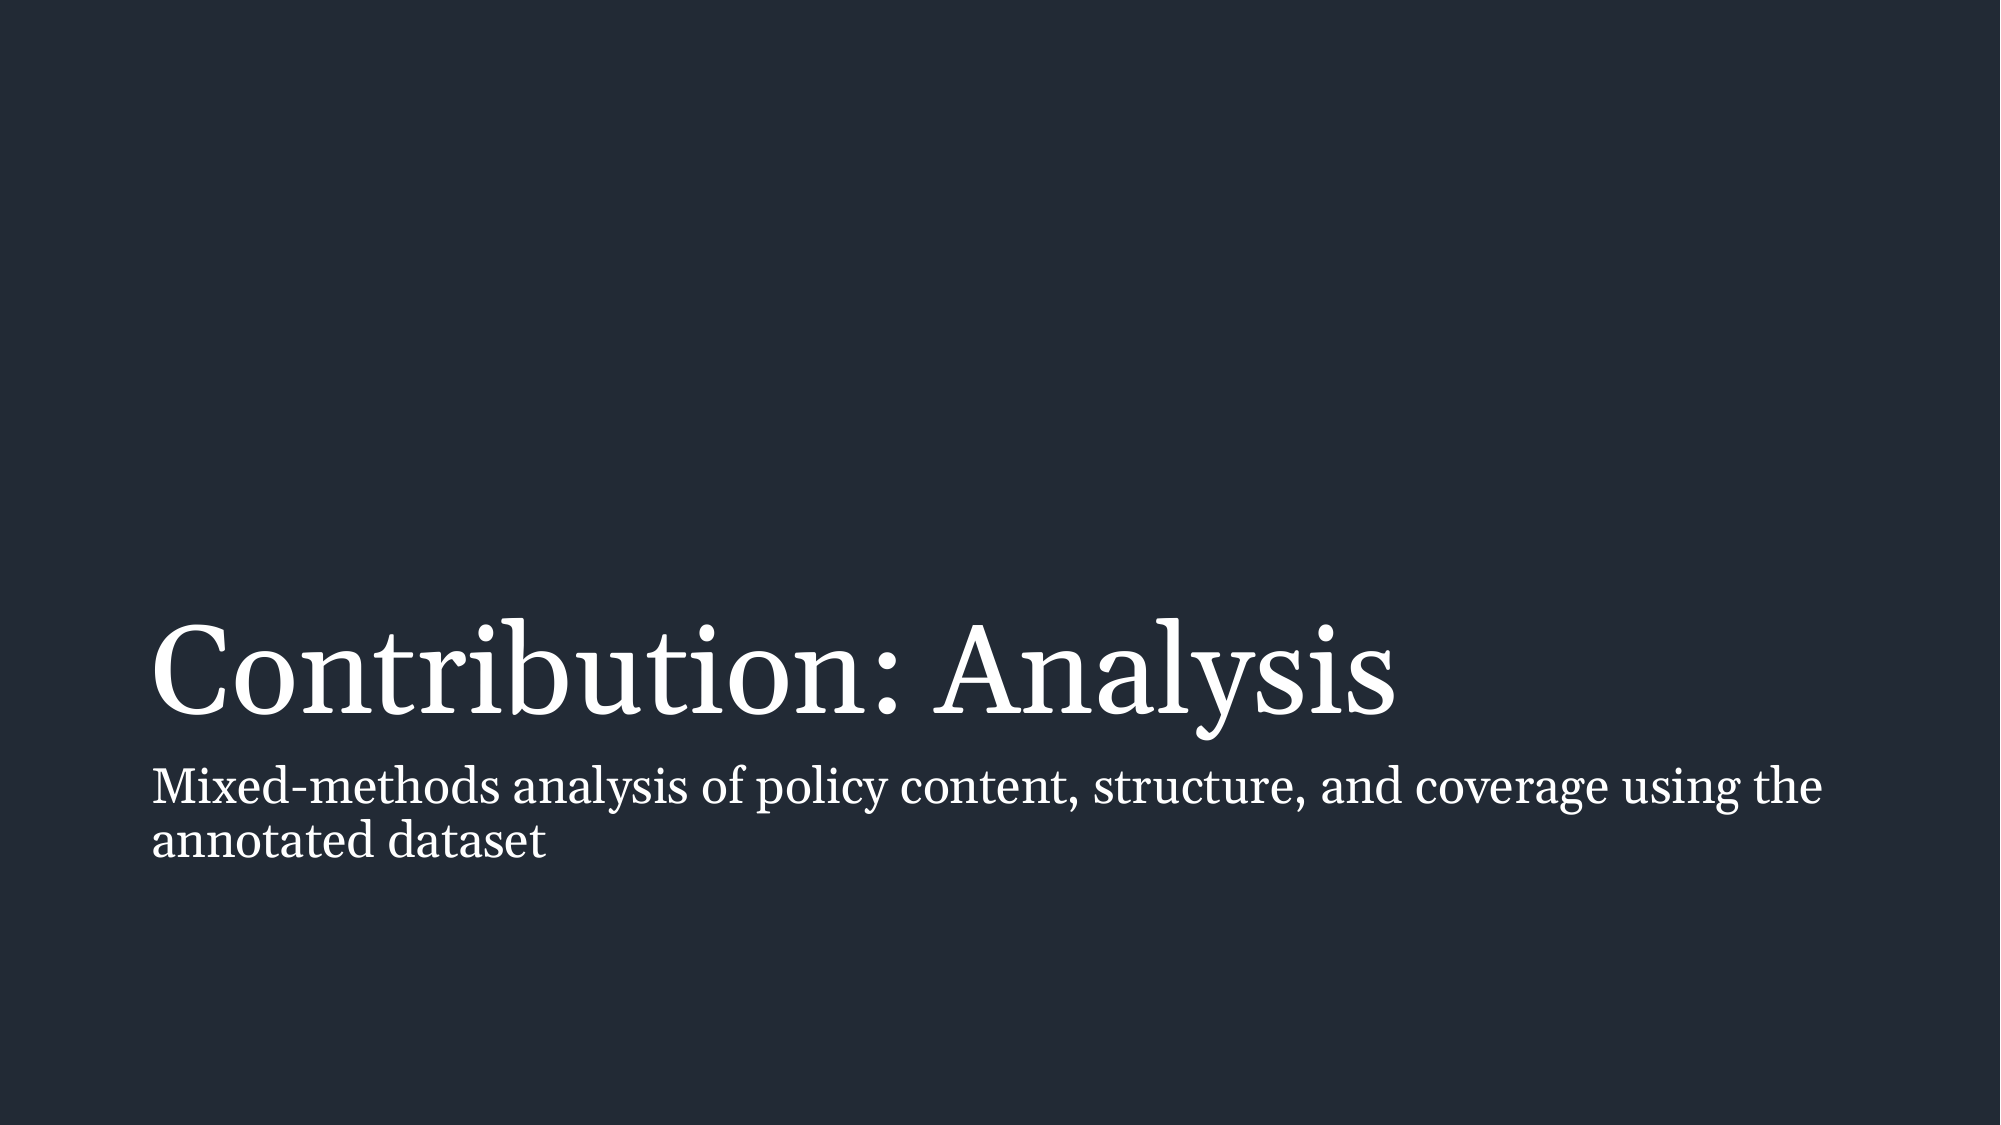

# Contribution: Analysis
Mixed-methods analysis of policy content, structure, and coverage using the annotated dataset